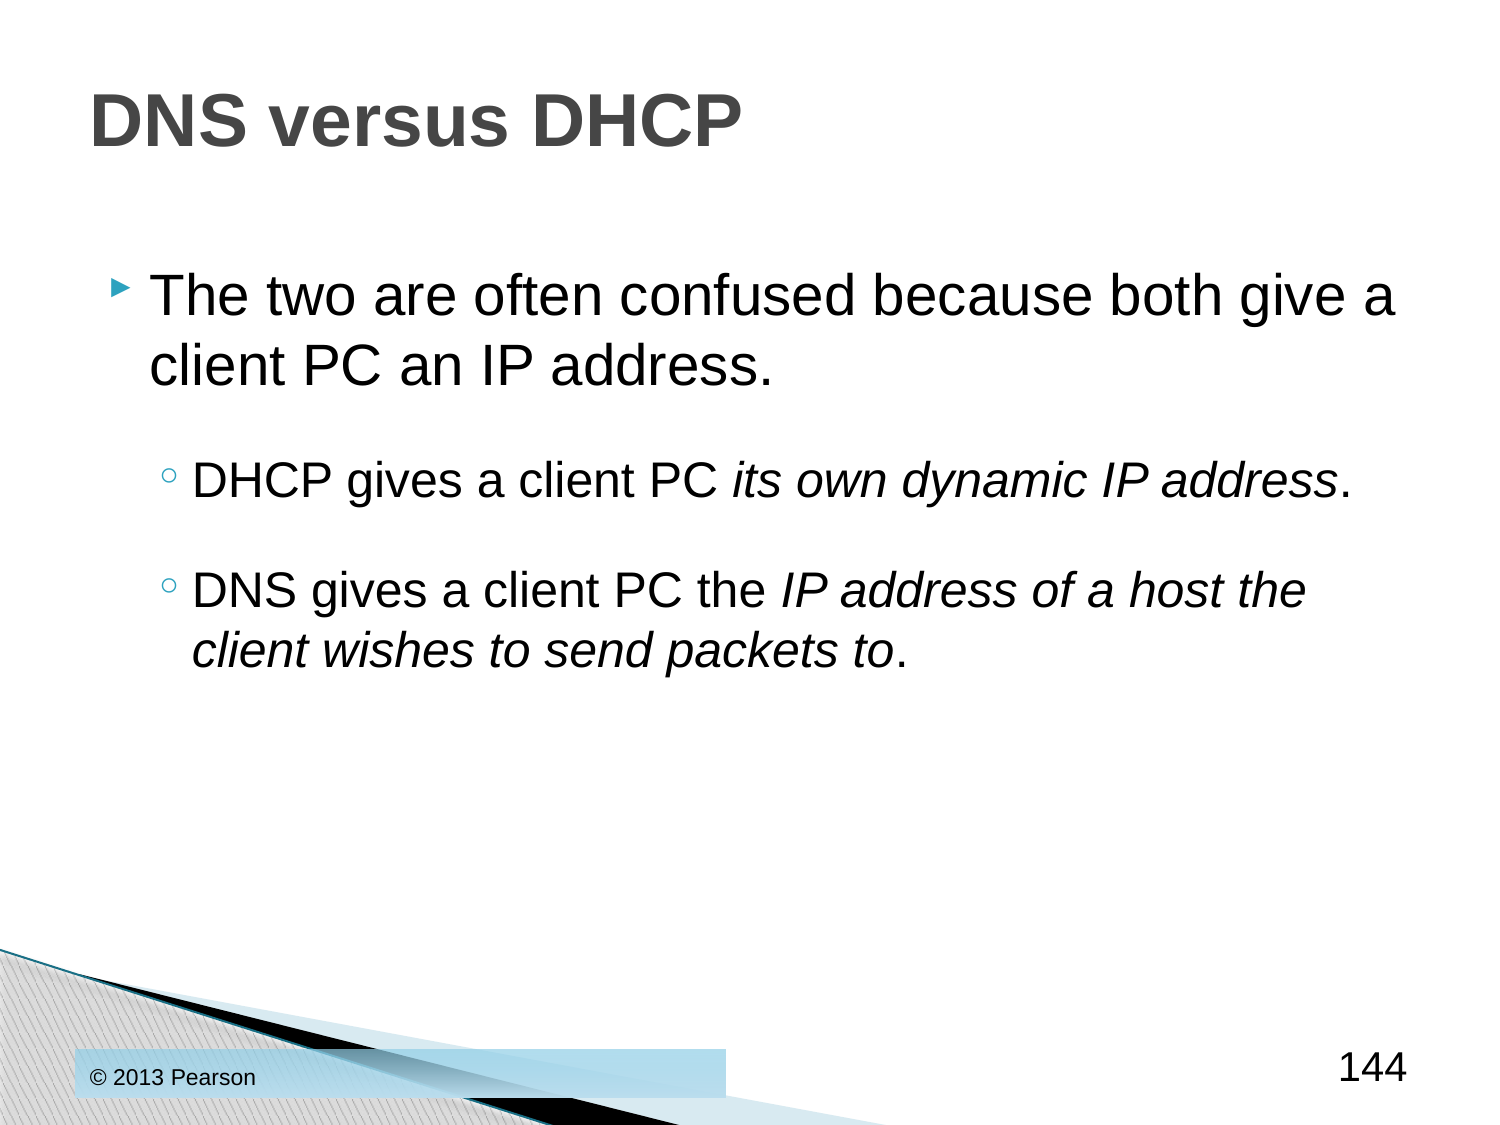

# DNS versus DHCP
The two are often confused because both give a client PC an IP address.
DHCP gives a client PC its own dynamic IP address.
DNS gives a client PC the IP address of a host the client wishes to send packets to.
144
© 2013 Pearson